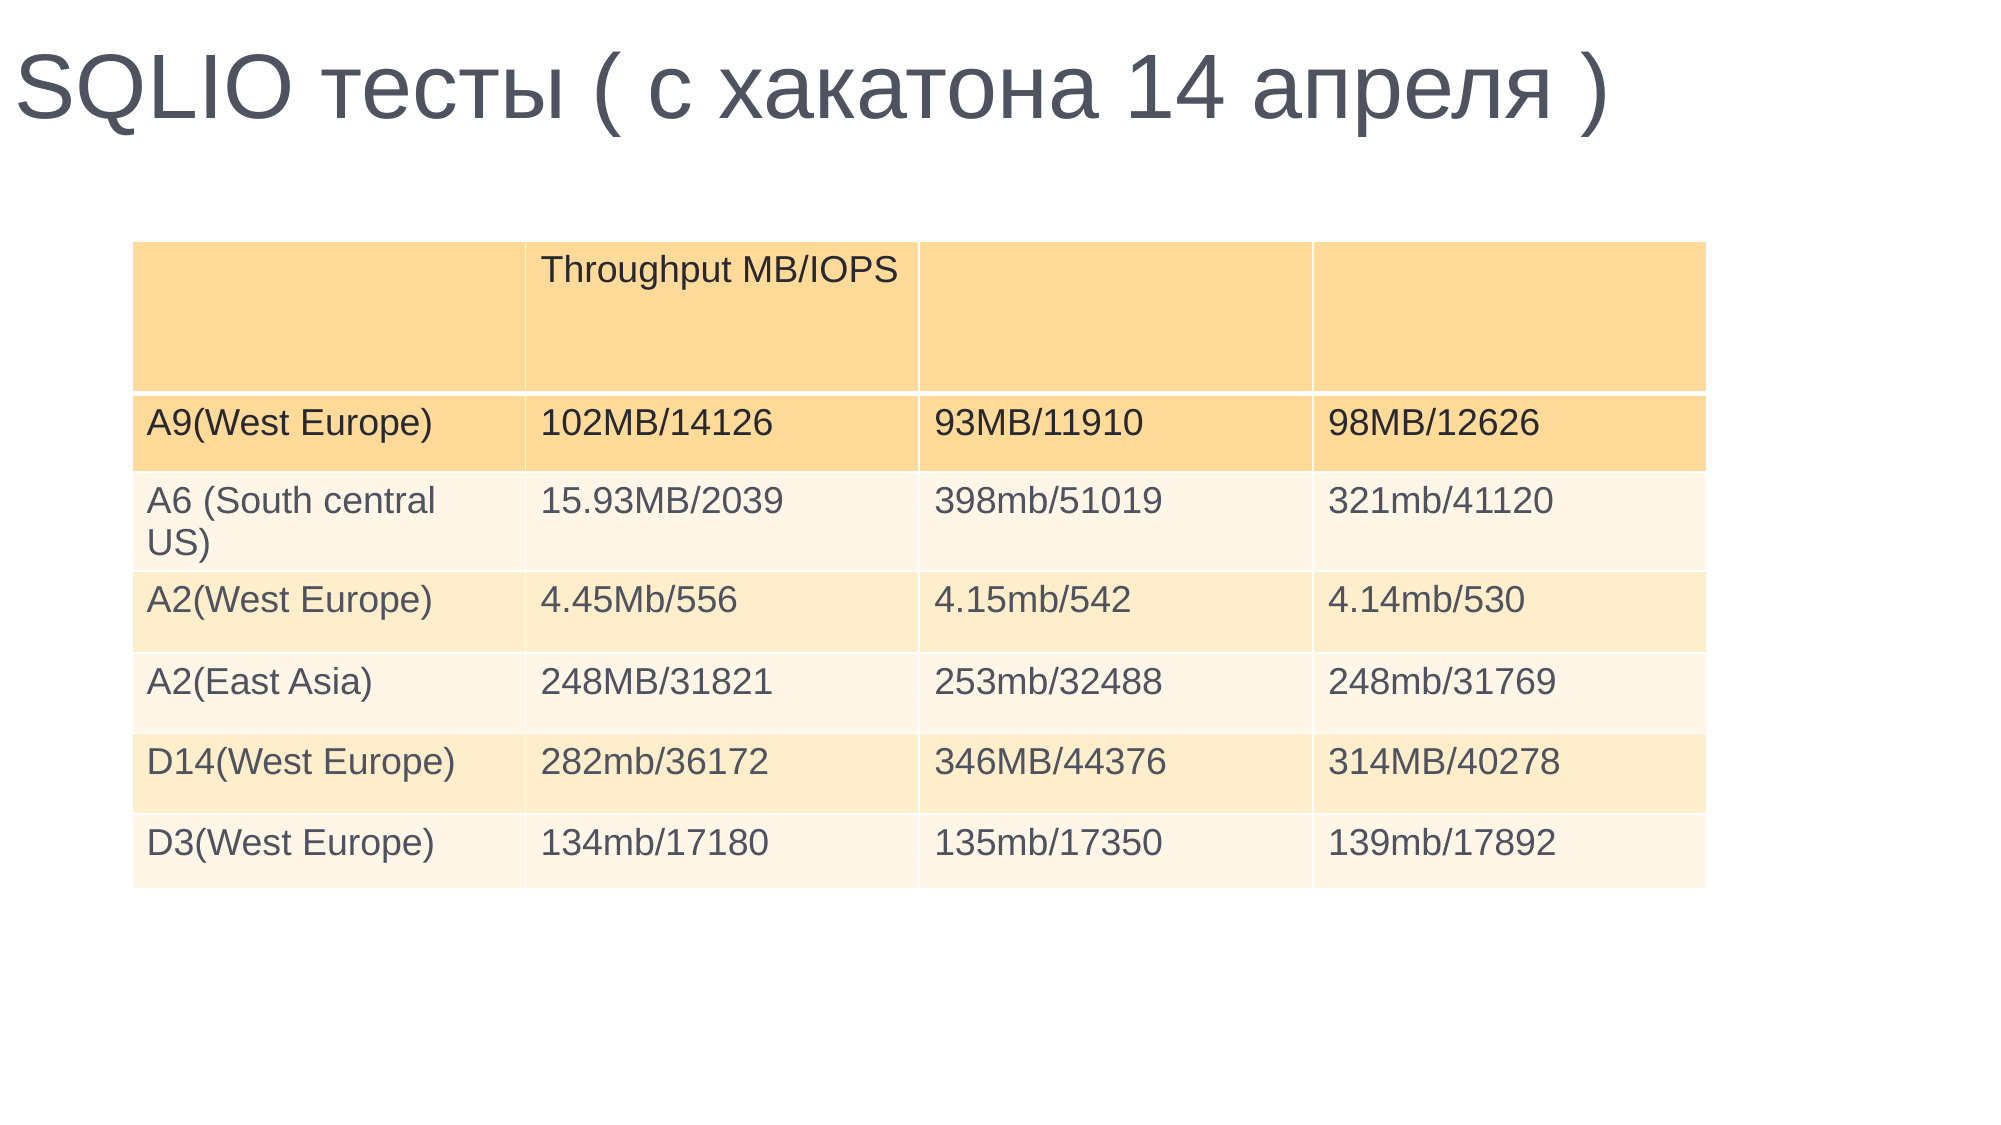

SQLIO тесты ( с хакатона 14 апреля )
|  | Throughput MB/IOPS |  |  |
| --- | --- | --- | --- |
| A9(West Europe) | 102MB/14126 | 93MB/11910 | 98MB/12626 |
| A6 (South central US) | 15.93MB/2039 | 398mb/51019 | 321mb/41120 |
| A2(West Europe) | 4.45Mb/556 | 4.15mb/542 | 4.14mb/530 |
| A2(East Asia) | 248MB/31821 | 253mb/32488 | 248mb/31769 |
| D14(West Europe) | 282mb/36172 | 346MB/44376 | 314MB/40278 |
| D3(West Europe) | 134mb/17180 | 135mb/17350 | 139mb/17892 |